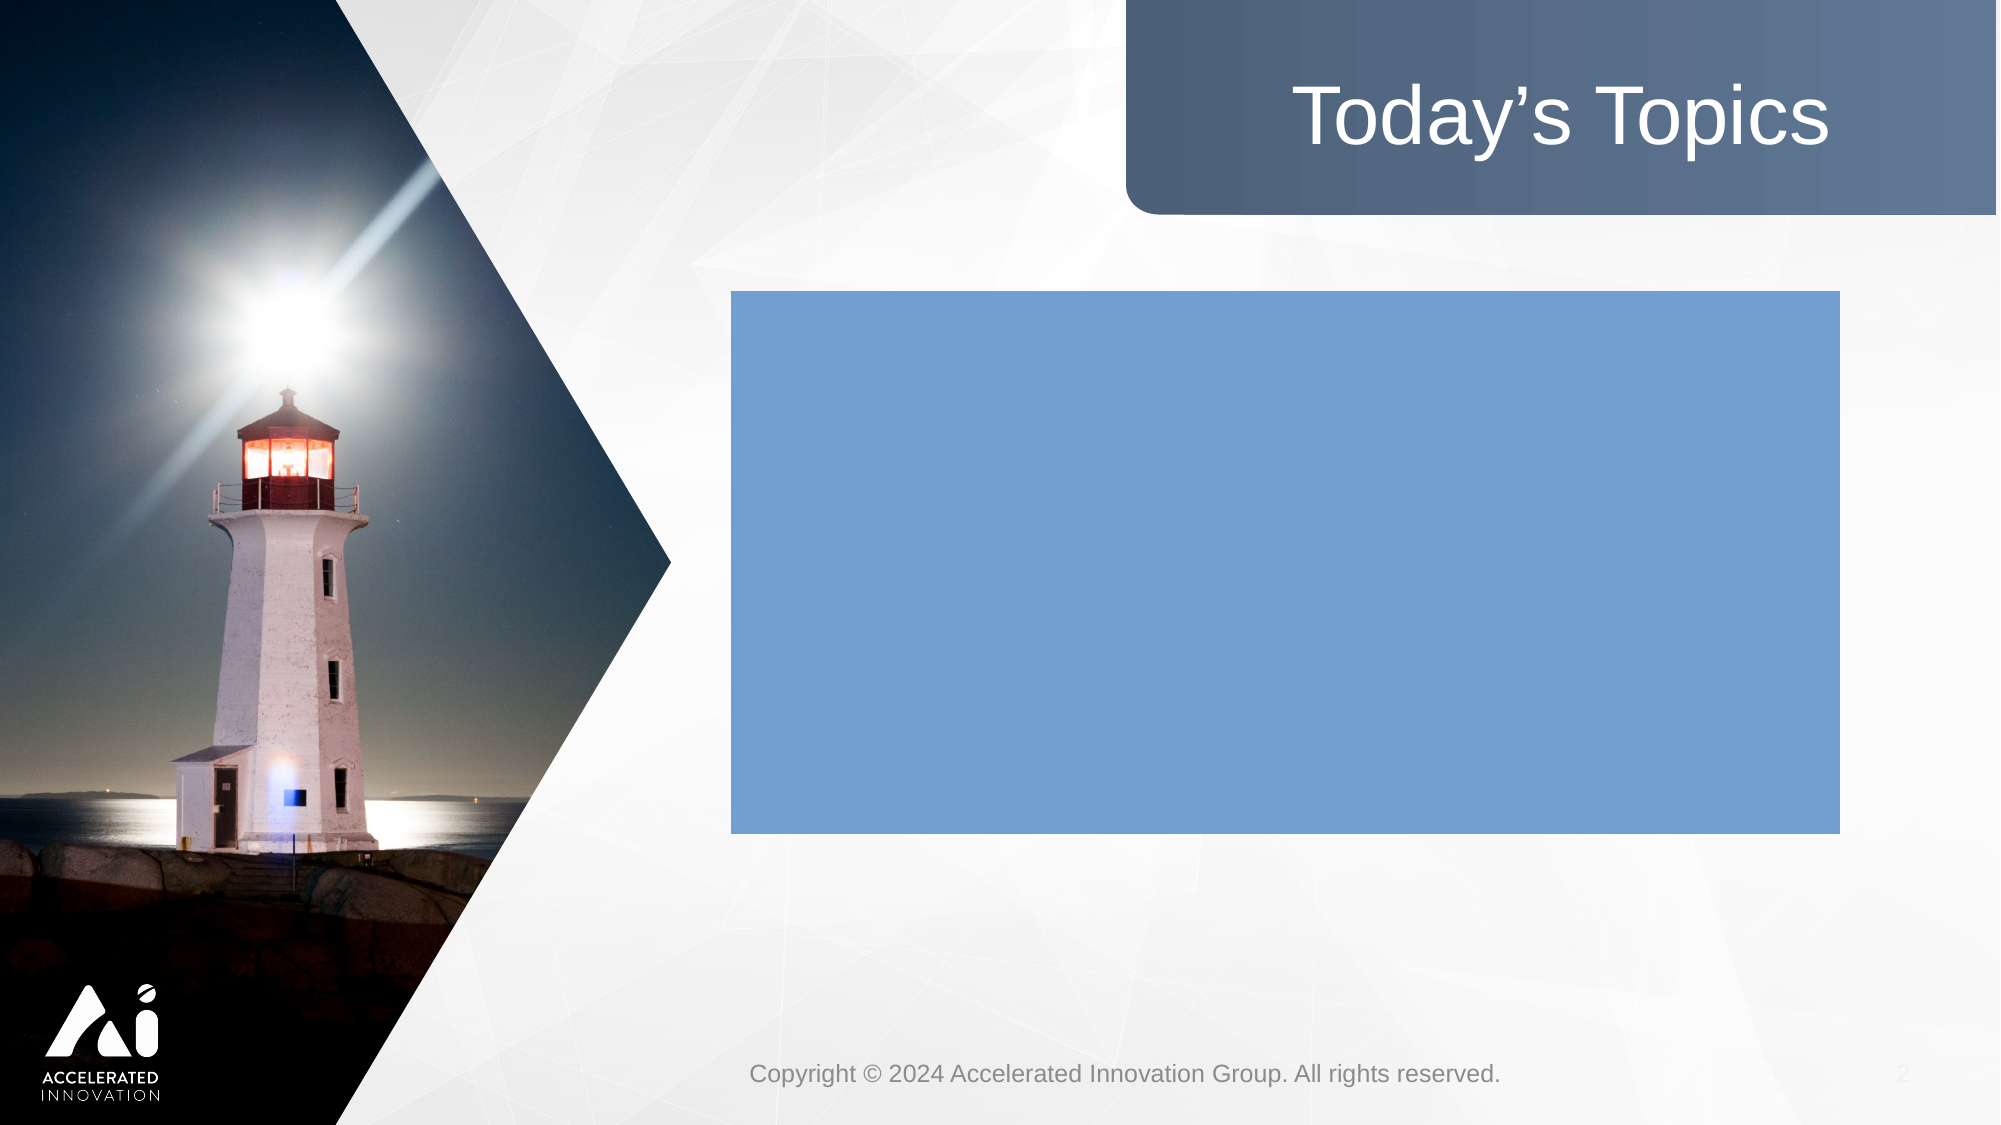

Chatbot Definition
Overview of Generative AI
Overview of LangChain Framework
Chatbot Process Flow

2
Copyright © 2024 Accelerated Innovation Group. All rights reserved.